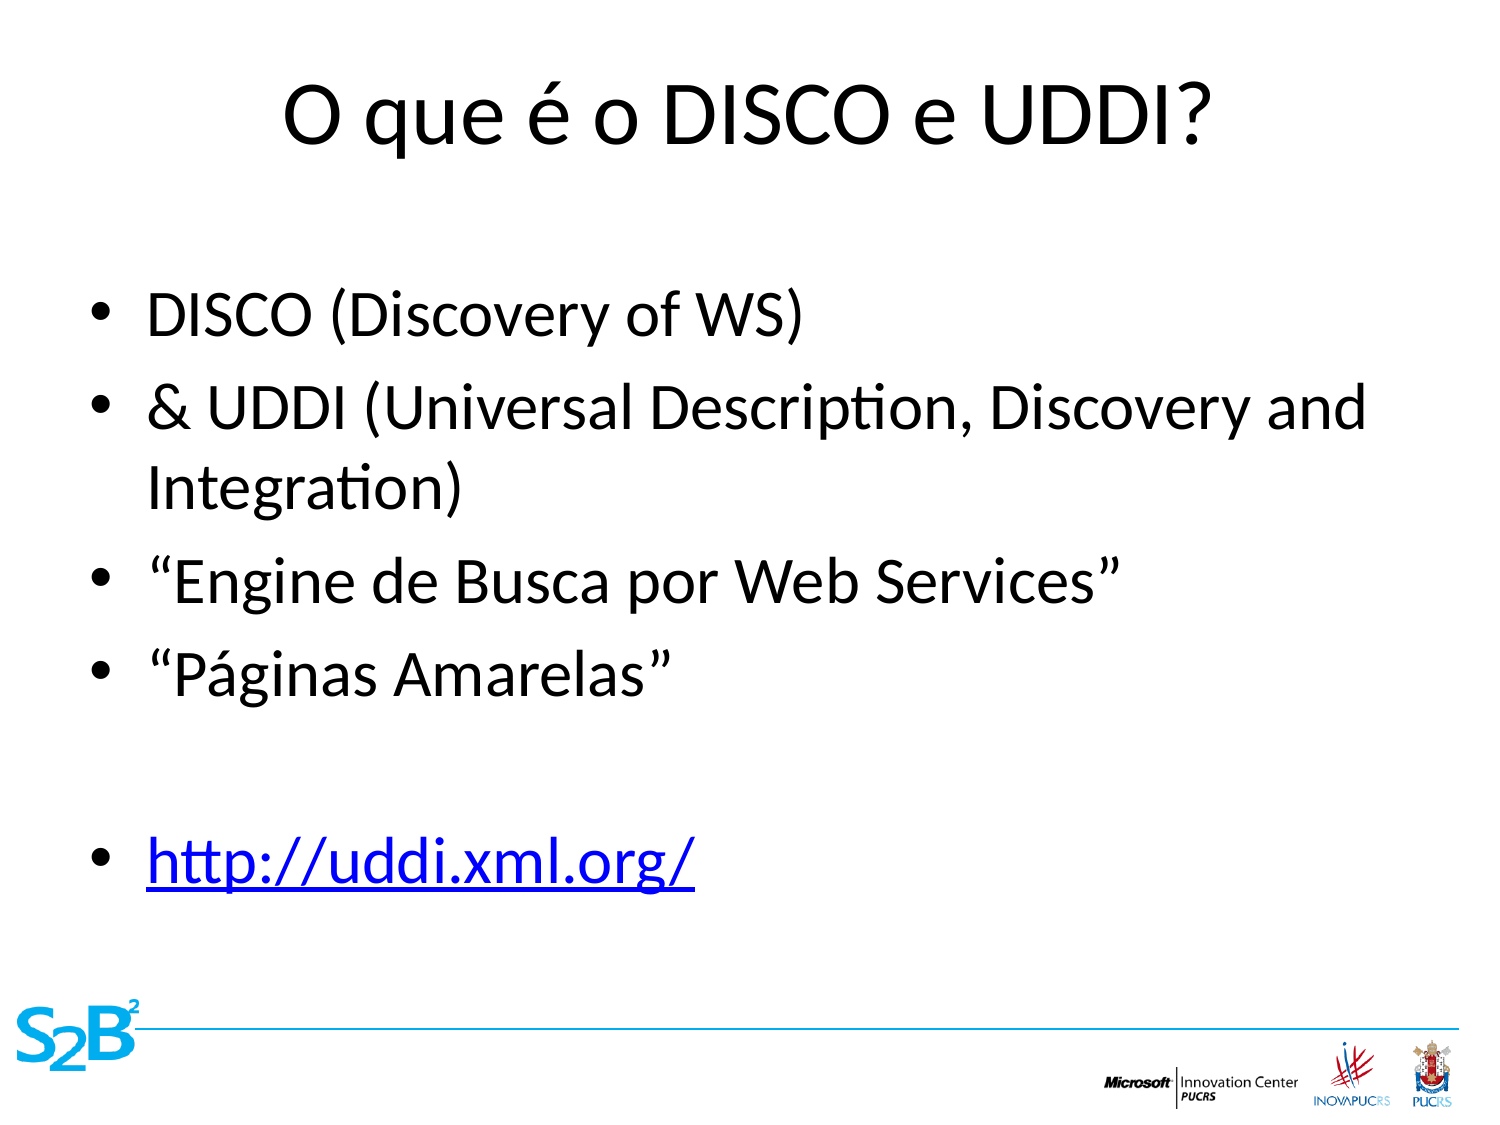

# O que é o DISCO e UDDI?
DISCO (Discovery of WS)
& UDDI (Universal Description, Discovery and Integration)
“Engine de Busca por Web Services”
“Páginas Amarelas”

http://uddi.xml.org/